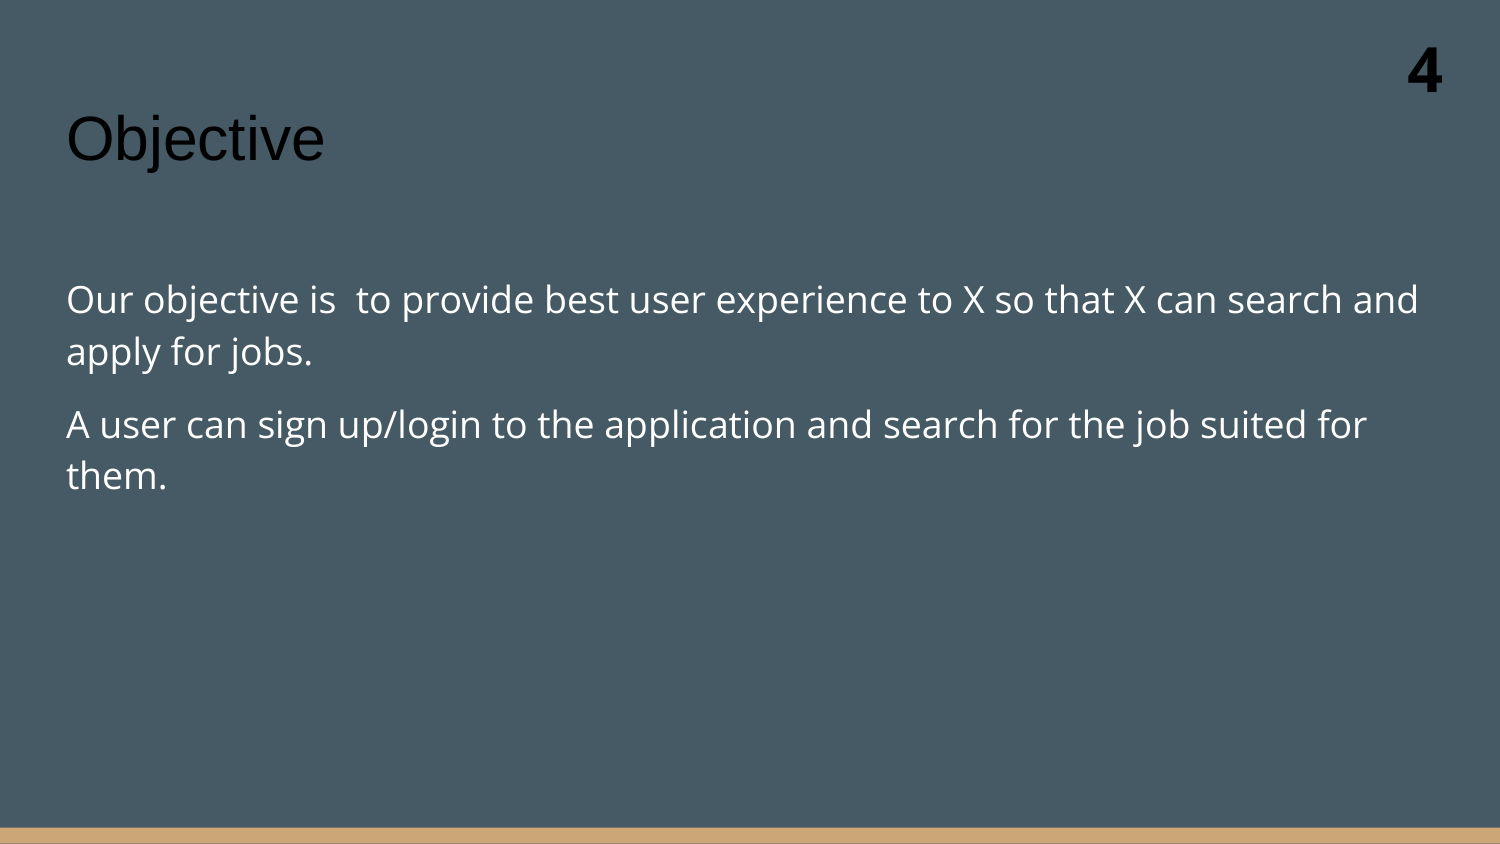

4
# Objective
Our objective is  to provide best user experience to X so that X can search and apply for jobs.
A user can sign up/login to the application and search for the job suited for them.